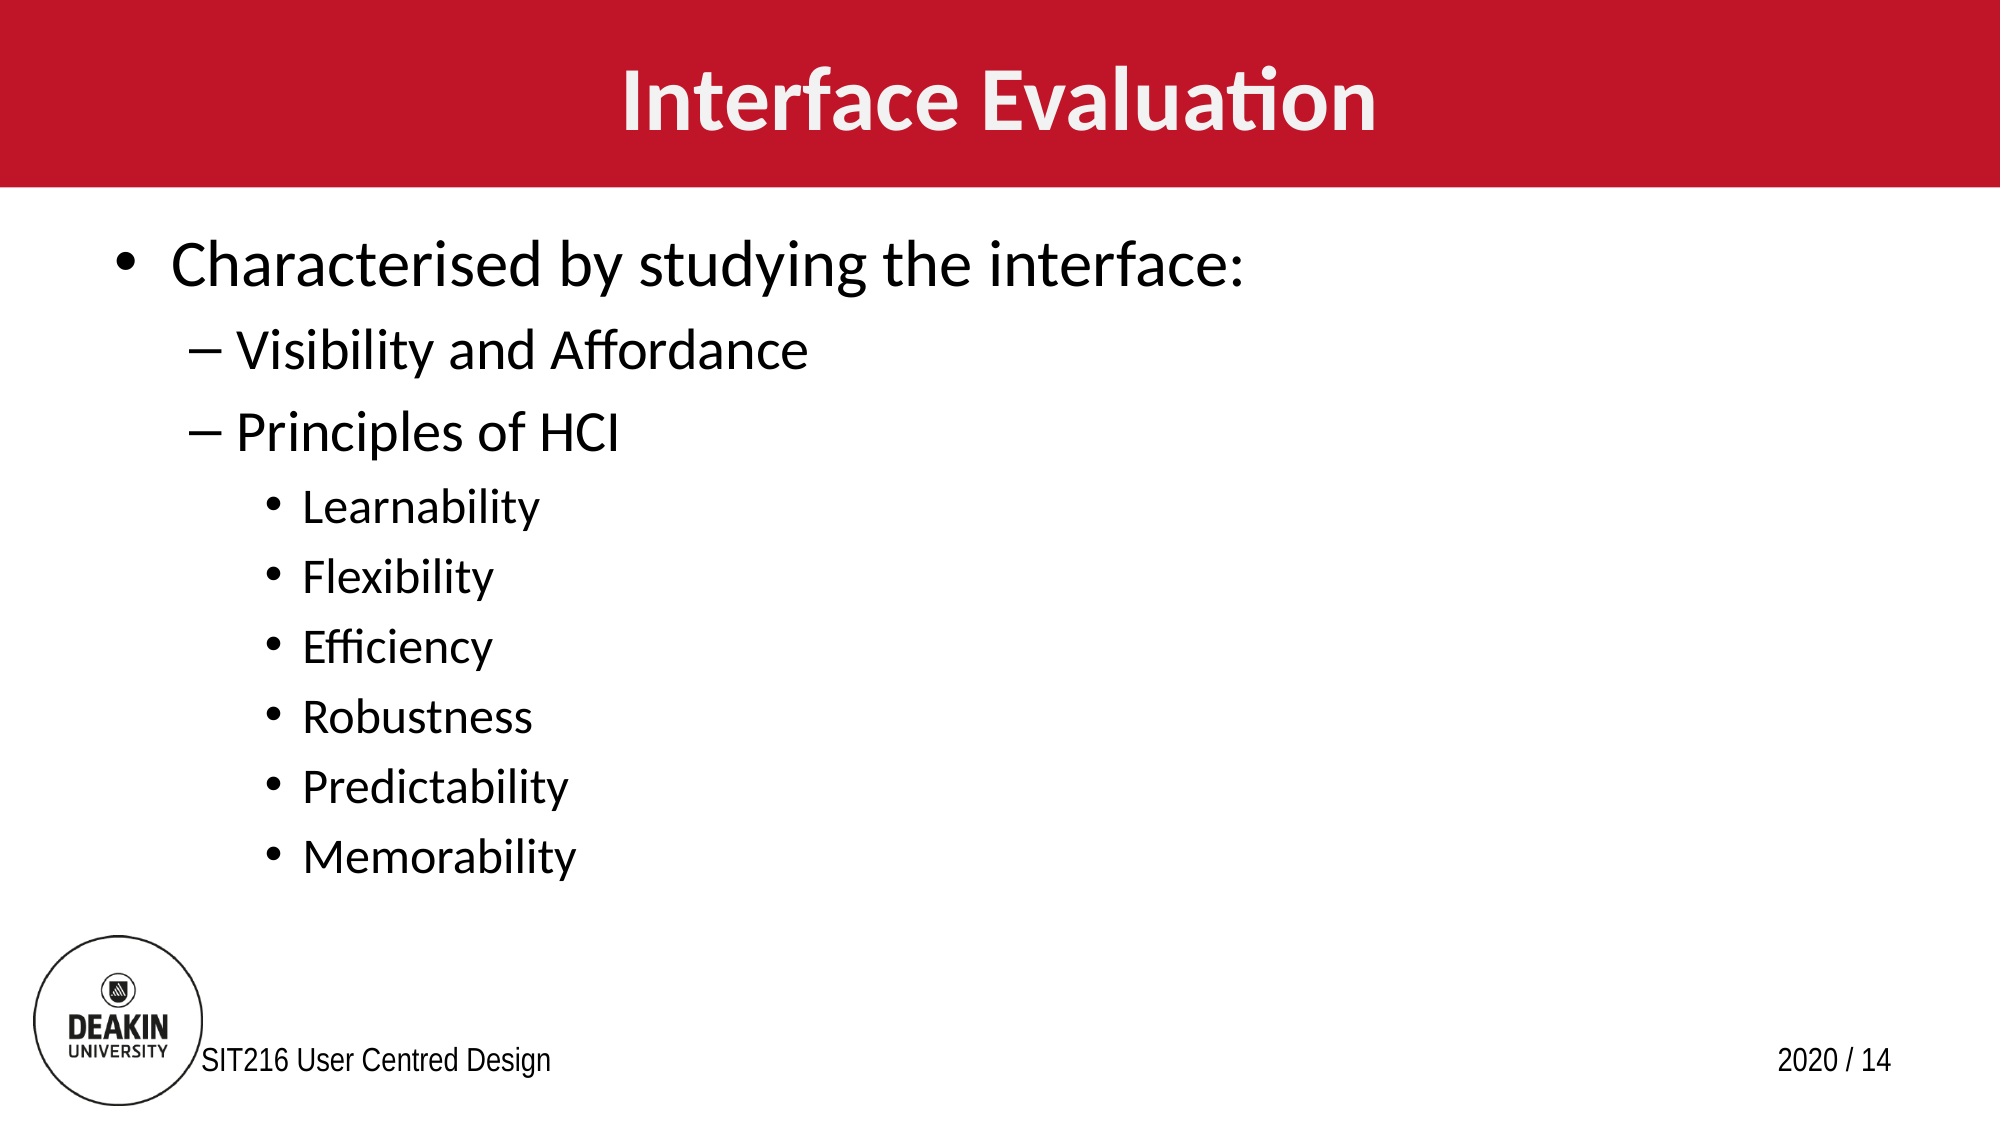

# Interface Evaluation
Characterised by studying the interface:
Visibility and Affordance
Principles of HCI
Learnability
Flexibility
Efficiency
Robustness
Predictability
Memorability